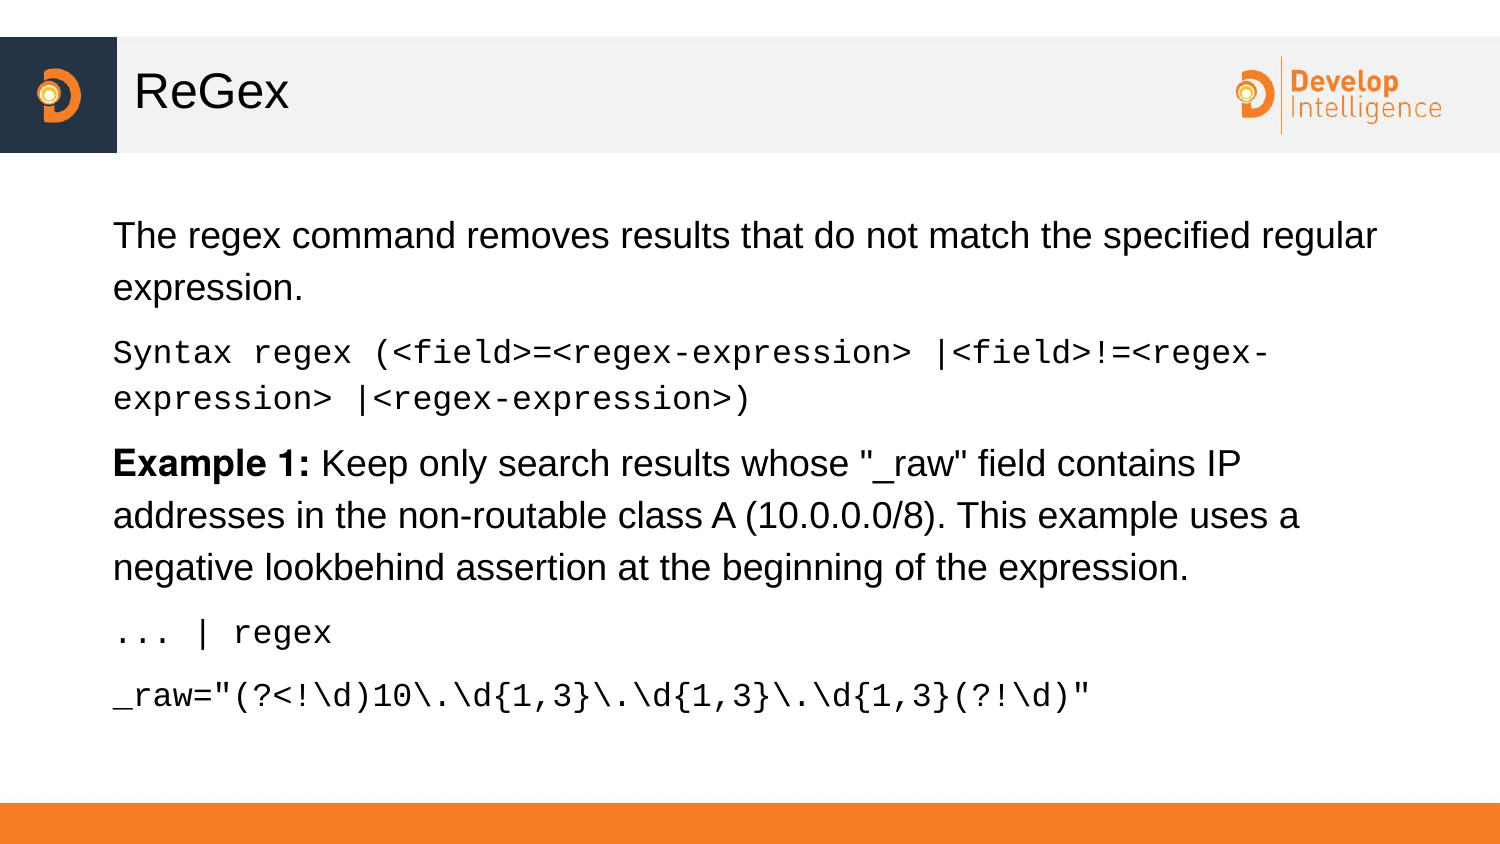

# ReGex
The regex command removes results that do not match the specified regular expression.
Syntax regex (<field>=<regex-expression> |<field>!=<regex-expression> |<regex-expression>)
Example 1: Keep only search results whose "_raw" field contains IP addresses in the non-routable class A (10.0.0.0/8). This example uses a negative lookbehind assertion at the beginning of the expression.
... | regex
_raw="(?<!\d)10\.\d{1,3}\.\d{1,3}\.\d{1,3}(?!\d)"